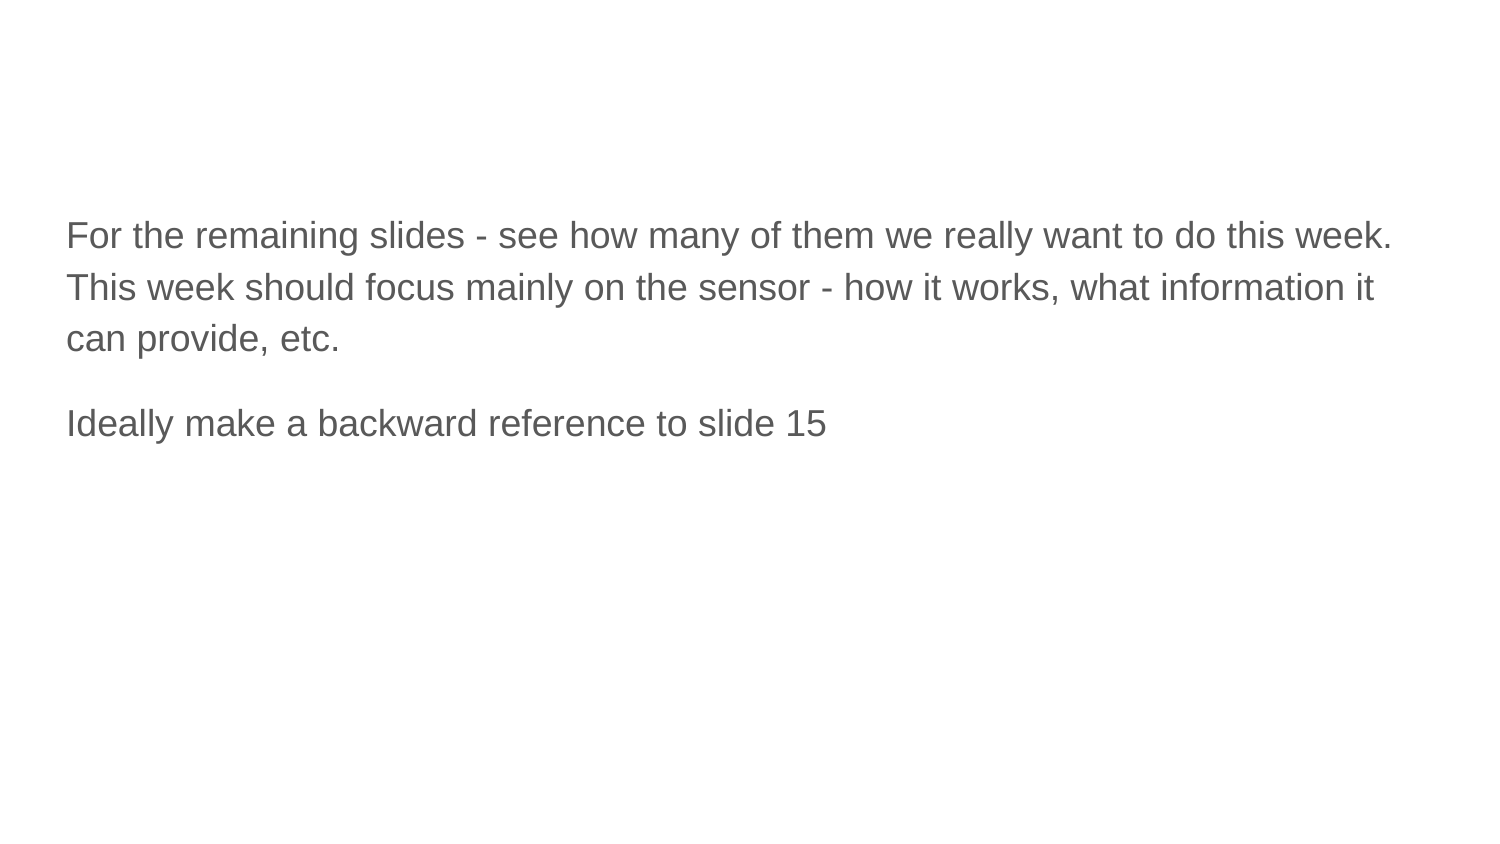

#
For the remaining slides - see how many of them we really want to do this week. This week should focus mainly on the sensor - how it works, what information it can provide, etc.
Ideally make a backward reference to slide 15